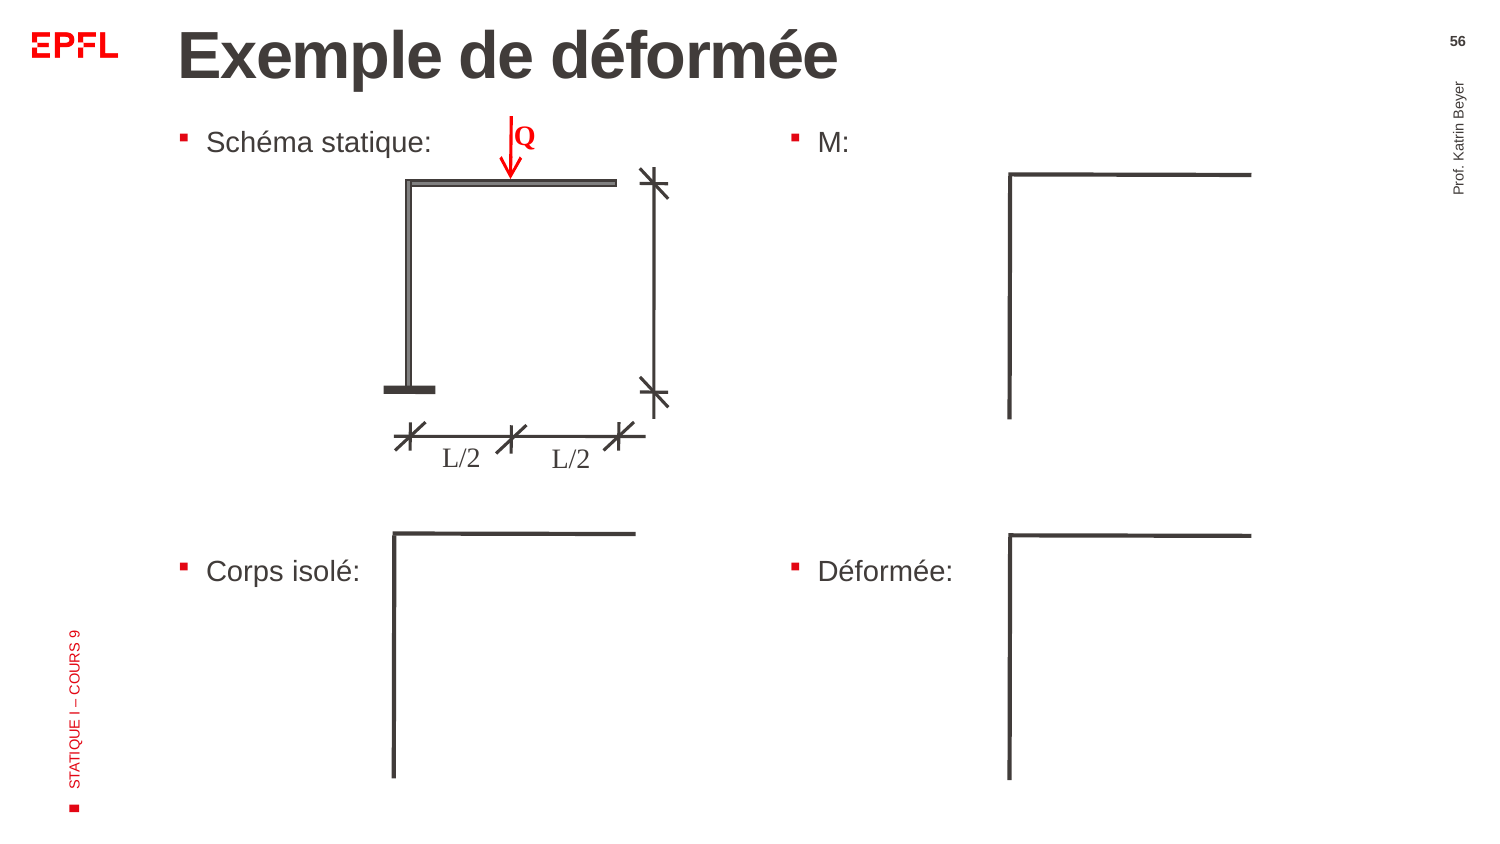

# Exemple de déformée
56
Q

L/2
L/2
Schéma statique:
M:
Prof. Katrin Beyer
STATIQUE I – COURS 9
Corps isolé:
Déformée: